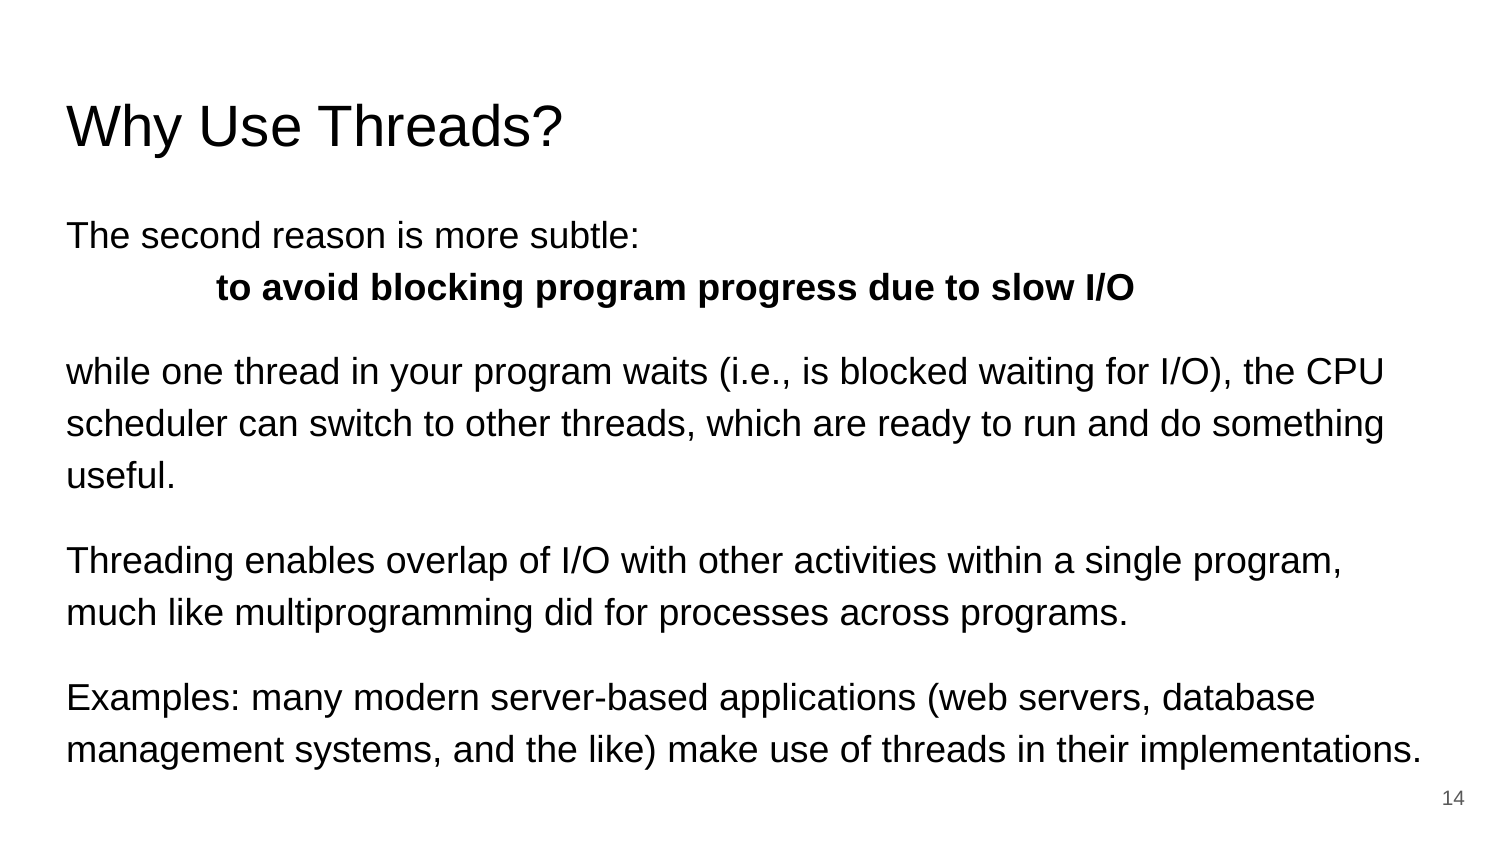

# Why Use Threads?
The second reason is more subtle:
	to avoid blocking program progress due to slow I/O
while one thread in your program waits (i.e., is blocked waiting for I/O), the CPU scheduler can switch to other threads, which are ready to run and do something useful.
Threading enables overlap of I/O with other activities within a single program, much like multiprogramming did for processes across programs.
Examples: many modern server-based applications (web servers, database management systems, and the like) make use of threads in their implementations.
14